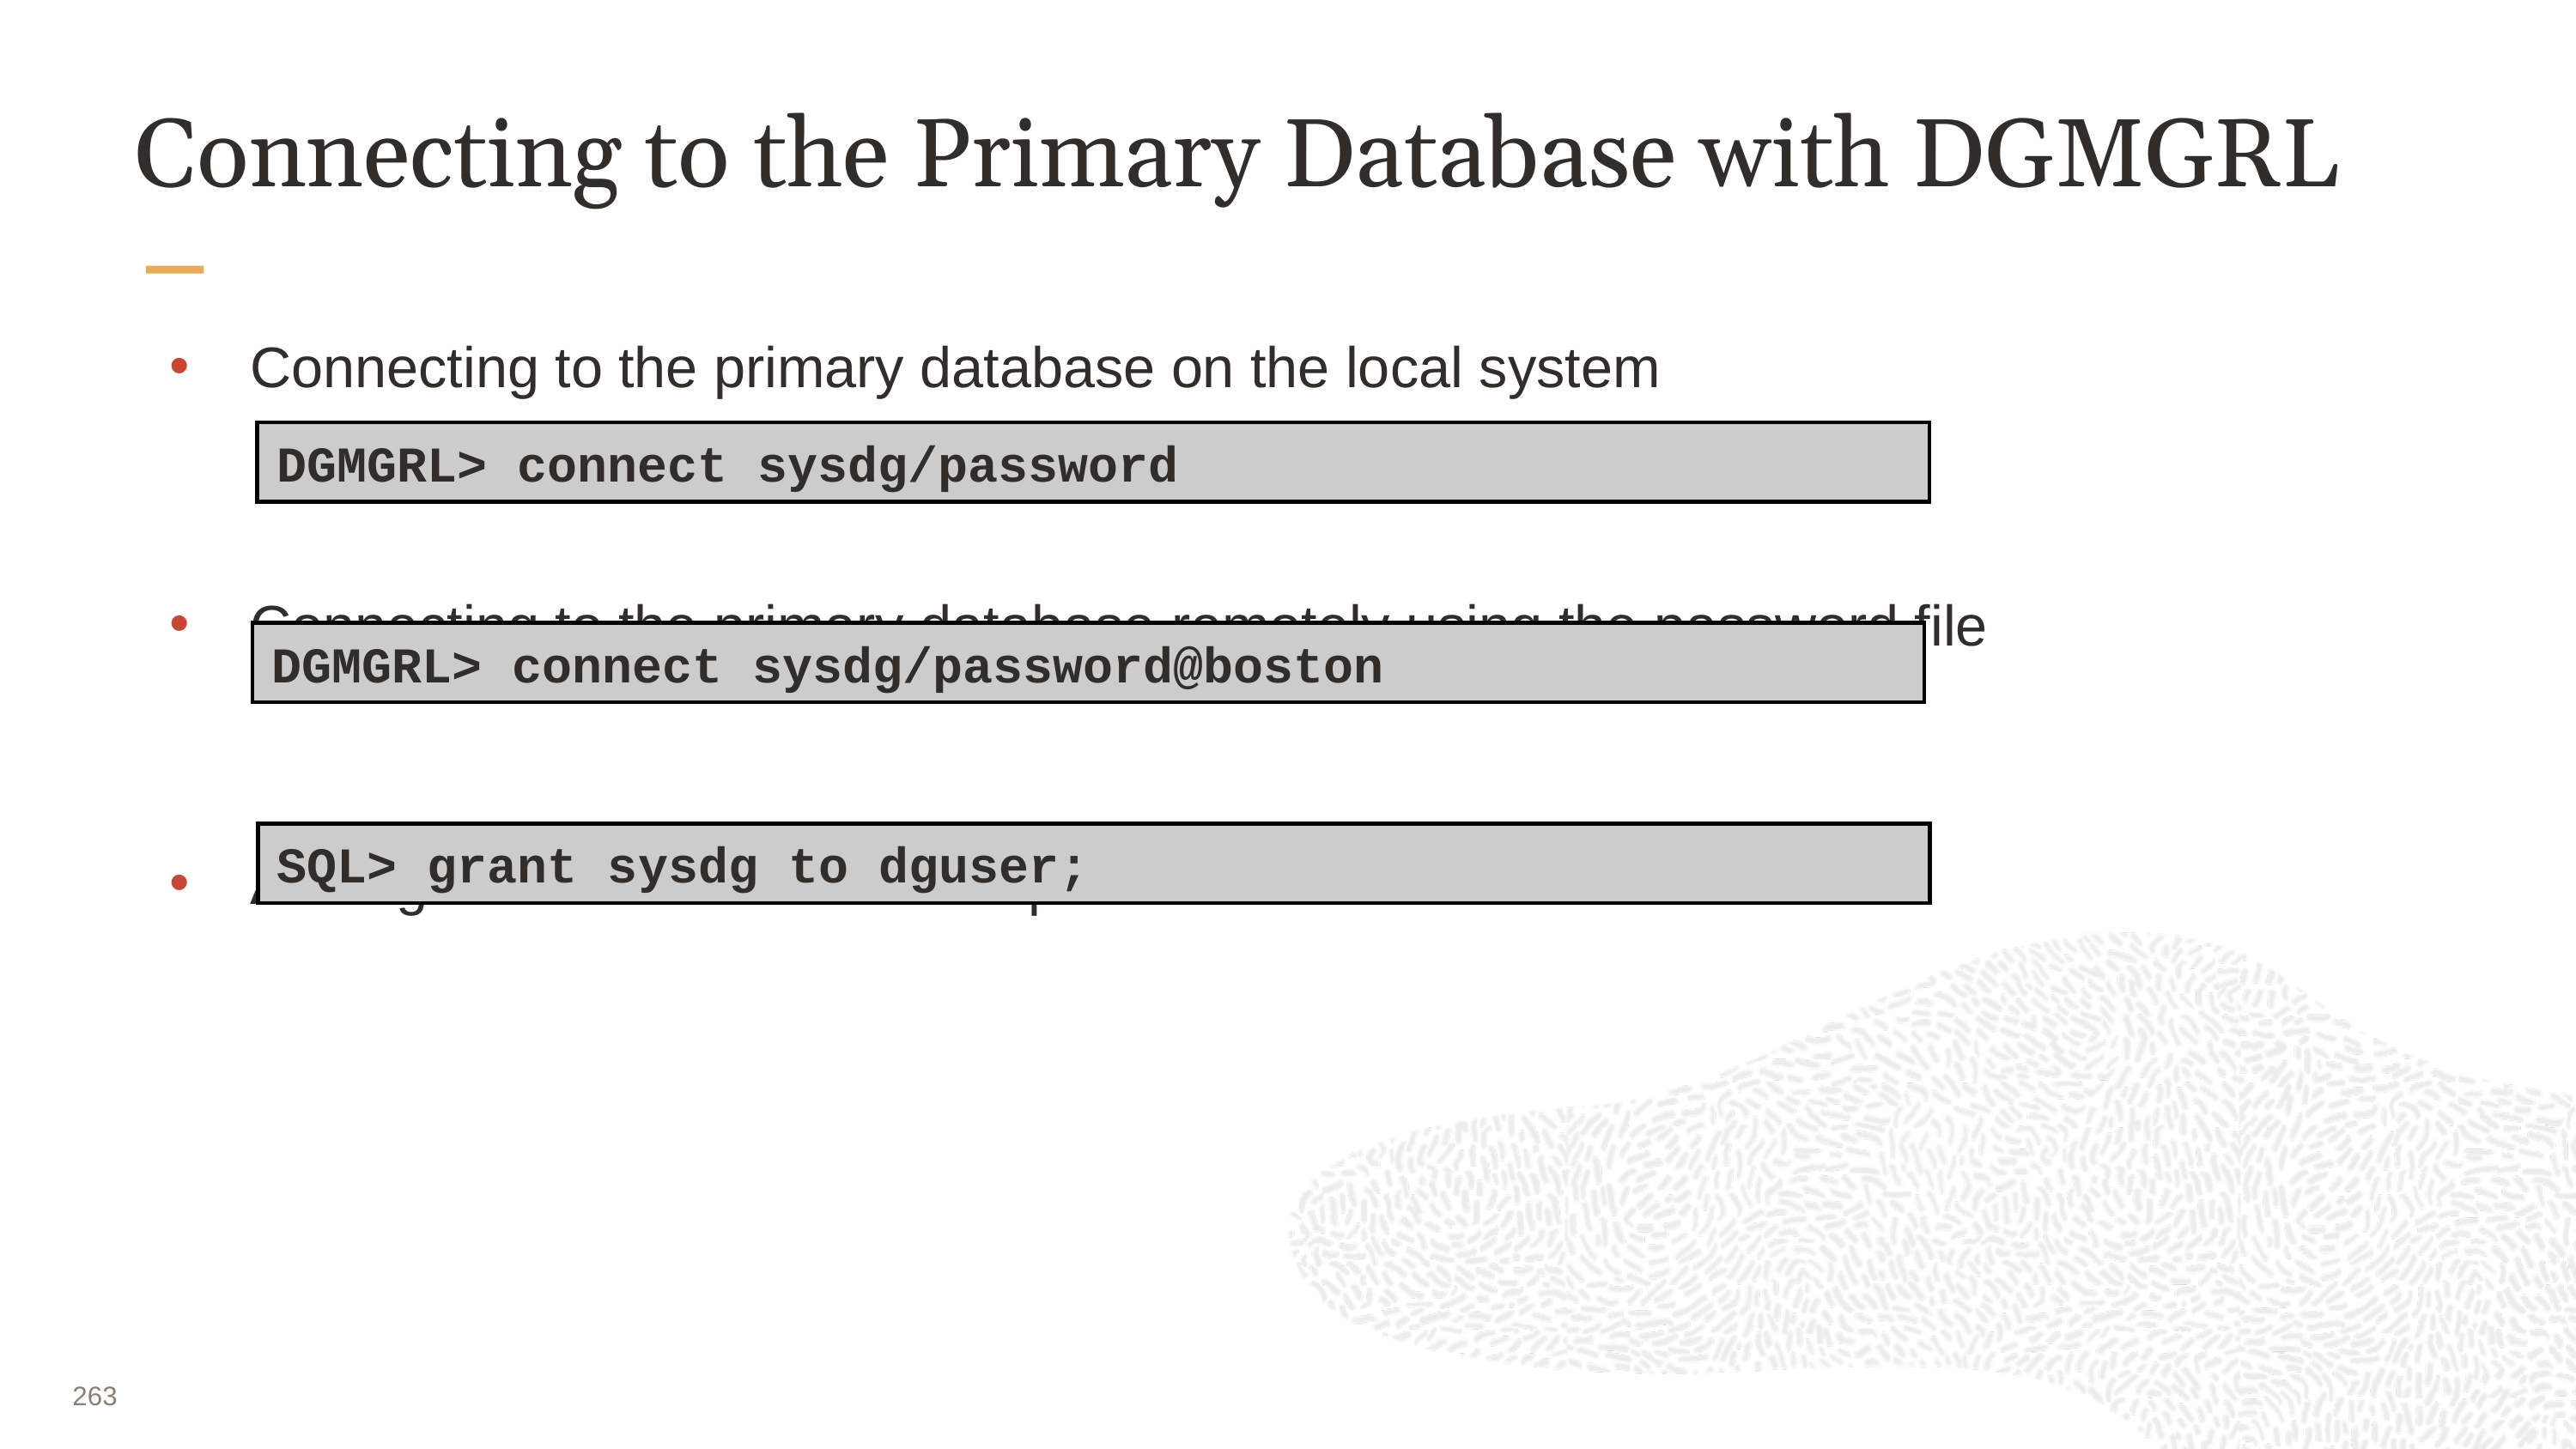

# Connecting to the Primary Database with DGMGRL
Connecting to the primary database on the local system

Connecting to the primary database remotely using the password file

Adding a database user to the password file
DGMGRL> connect sysdg/password
DGMGRL> connect sysdg/password@boston
SQL> grant sysdg to dguser;